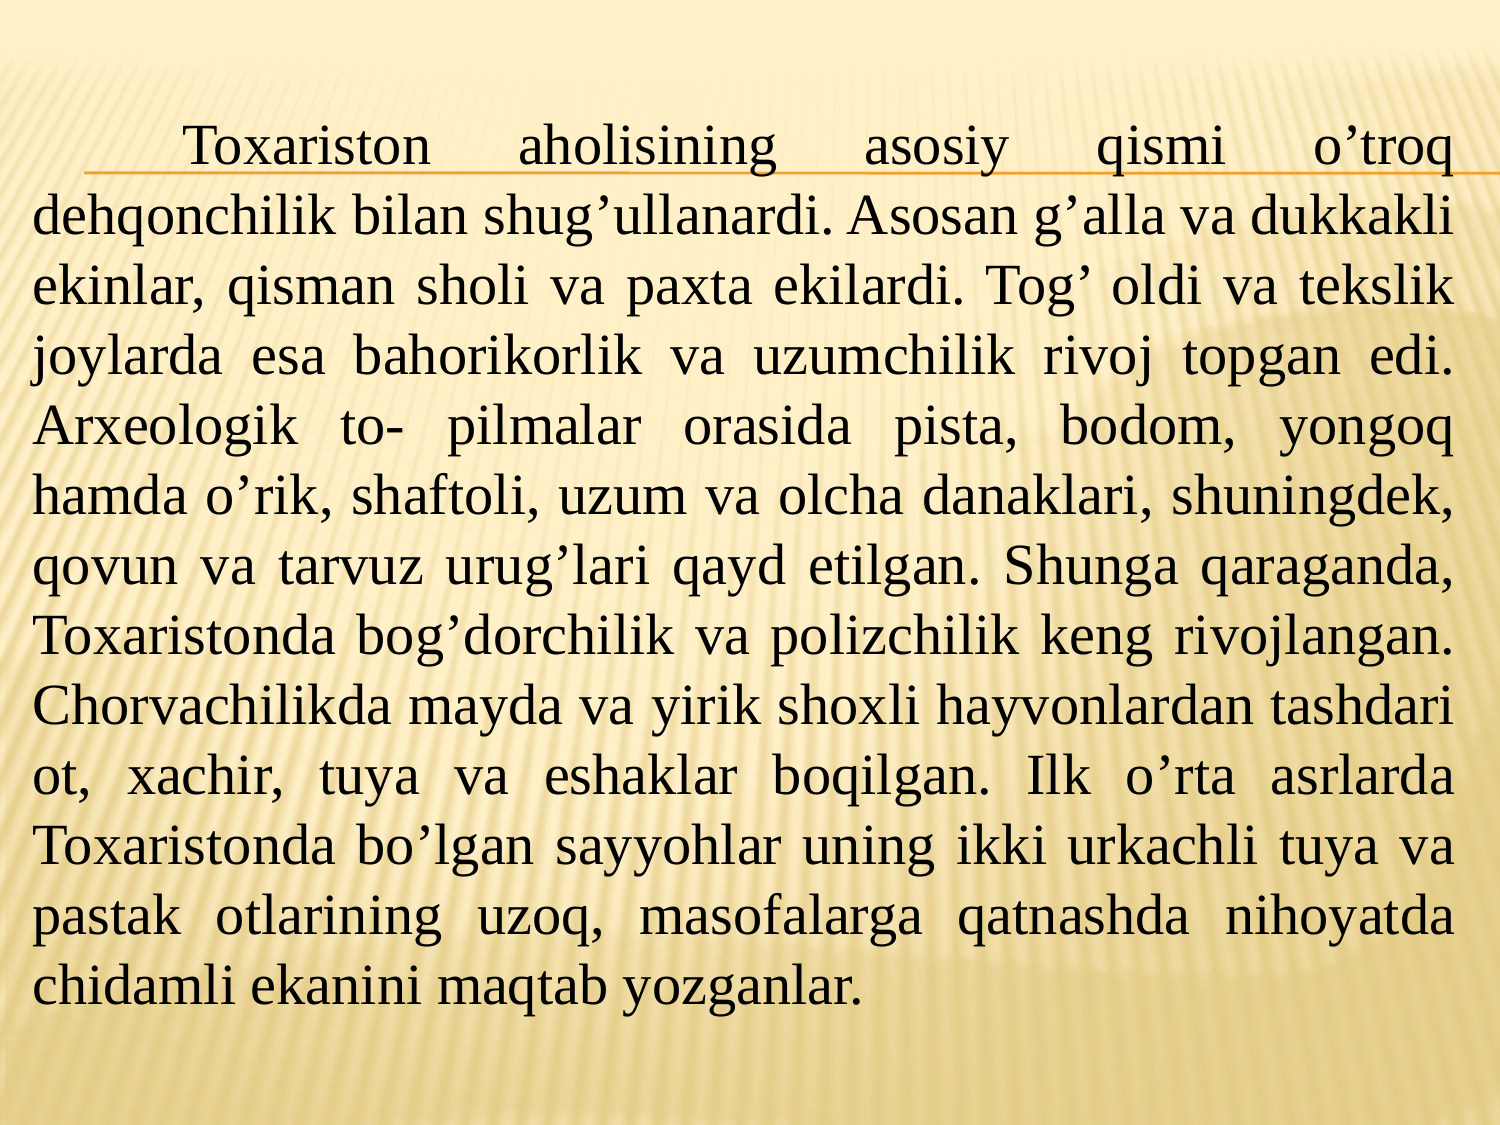

Toxariston aholisining asosiy qismi o’troq dehqonchilik bilan shug’ullanardi. Asosan g’alla va dukkakli ekinlar, qisman sholi va paxta ekilardi. Tog’ oldi va tekslik joylarda esa bahorikorlik va uzumchilik rivoj topgan edi. Arxeologik to- pilmalar orasida pista, bodom, yongoq hamda o’rik, shaftoli, uzum va olcha danaklari, shuningdek, qovun va tarvuz urug’lari qayd etilgan. Shunga qaraganda, Toxaristonda bog’dorchilik va polizchilik keng rivojlangan. Chorvachilikda mayda va yirik shoxli hayvonlardan tashdari ot, xachir, tuya va eshaklar boqilgan. Ilk o’rta asrlarda Toxaristonda bo’lgan sayyohlar uning ikki urkachli tuya va pastak otlarining uzoq, masofalarga qatnashda nihoyatda chidamli ekanini maqtab yozganlar.